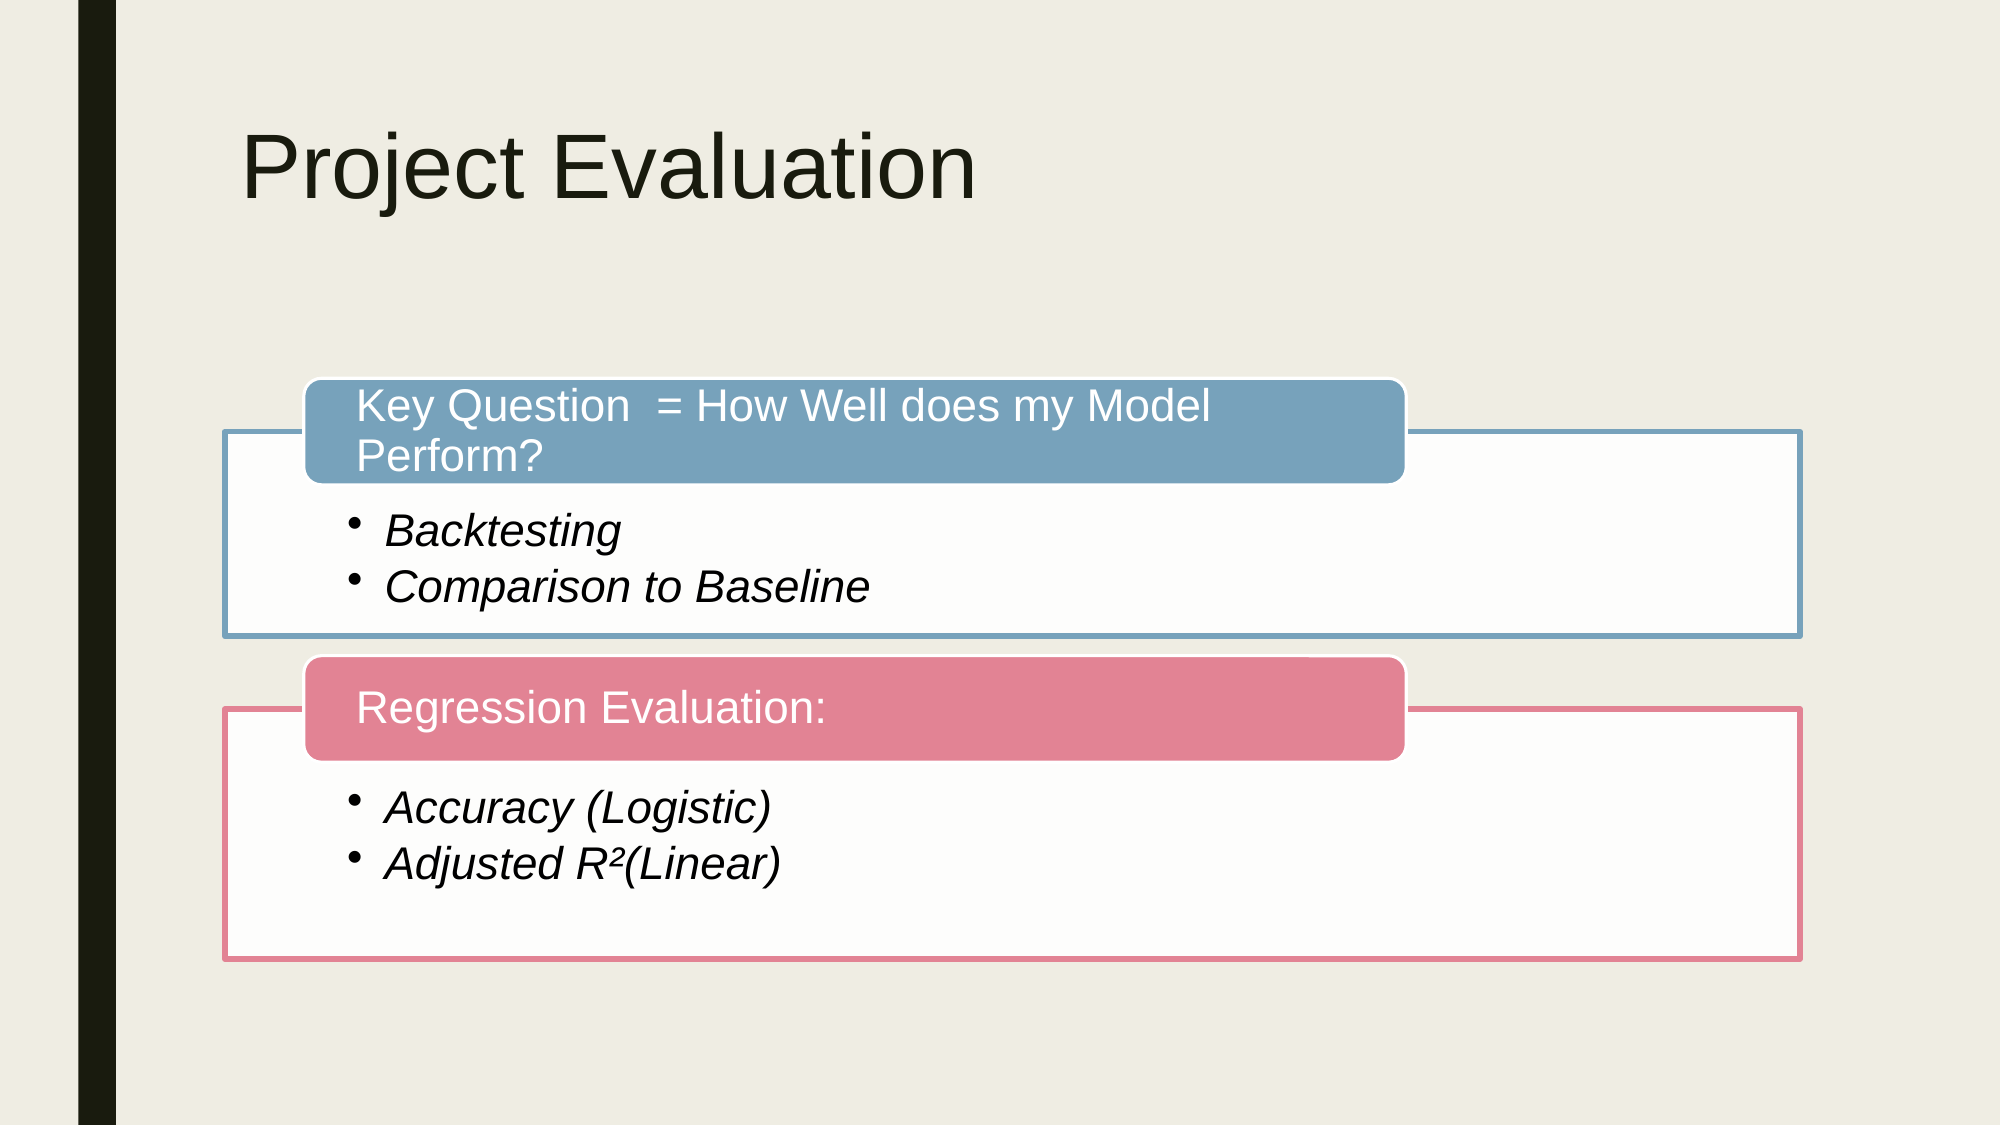

# Project Evaluation
Backtesting
Comparison to Baseline
Key Question  = How Well does my Model Perform?
Accuracy (Logistic)
Adjusted R²(Linear)
Regression Evaluation: